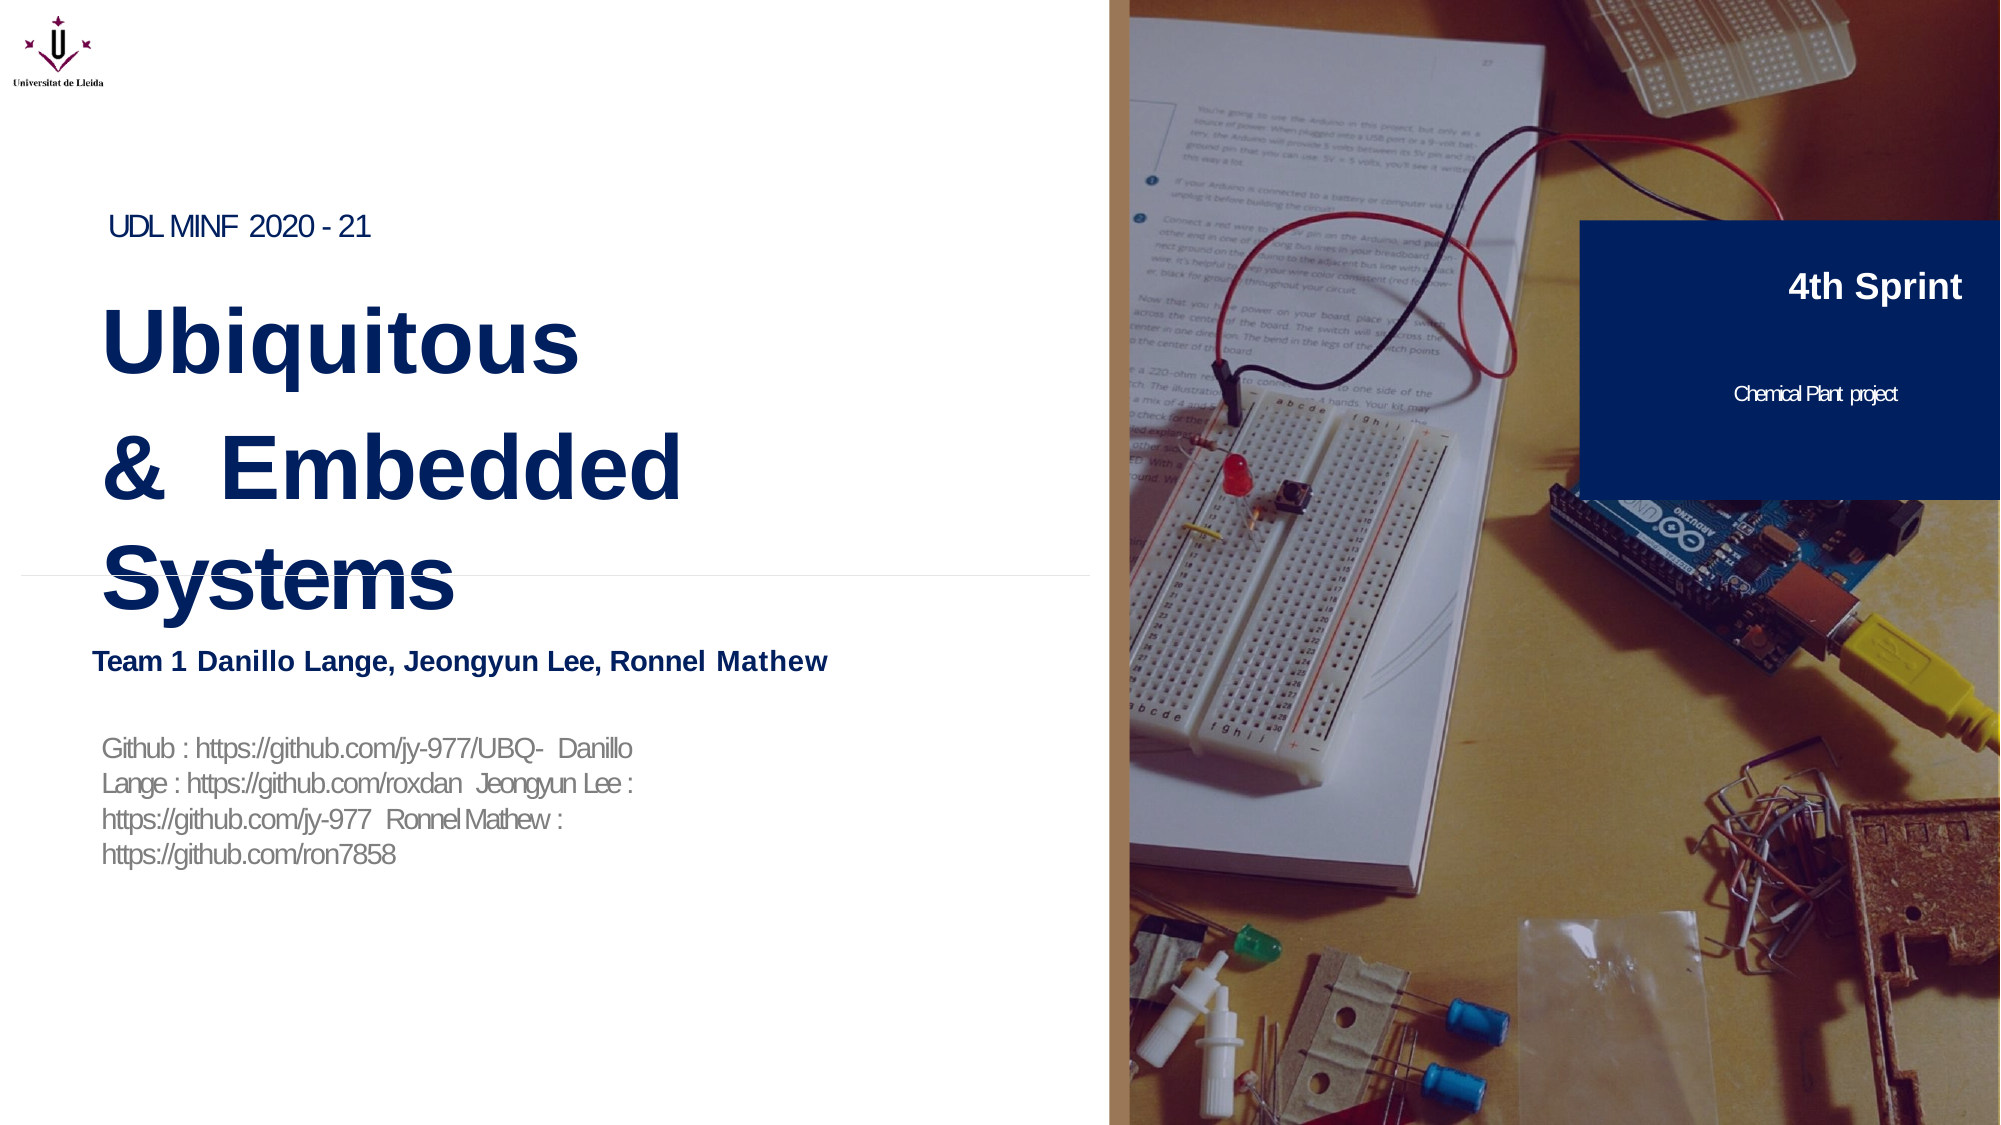

UDL MINF 2020 - 21

Ubiquitous
& Embedded Systems
4th Sprint
Chemical Plant project

Team 1 Danillo Lange, Jeongyun Lee, Ronnel Mathew

Github : https://github.com/jy-977/UBQ-  Danillo Lange : https://github.com/roxdan  Jeongyun Lee : https://github.com/jy-977  Ronnel Mathew : https://github.com/ron7858